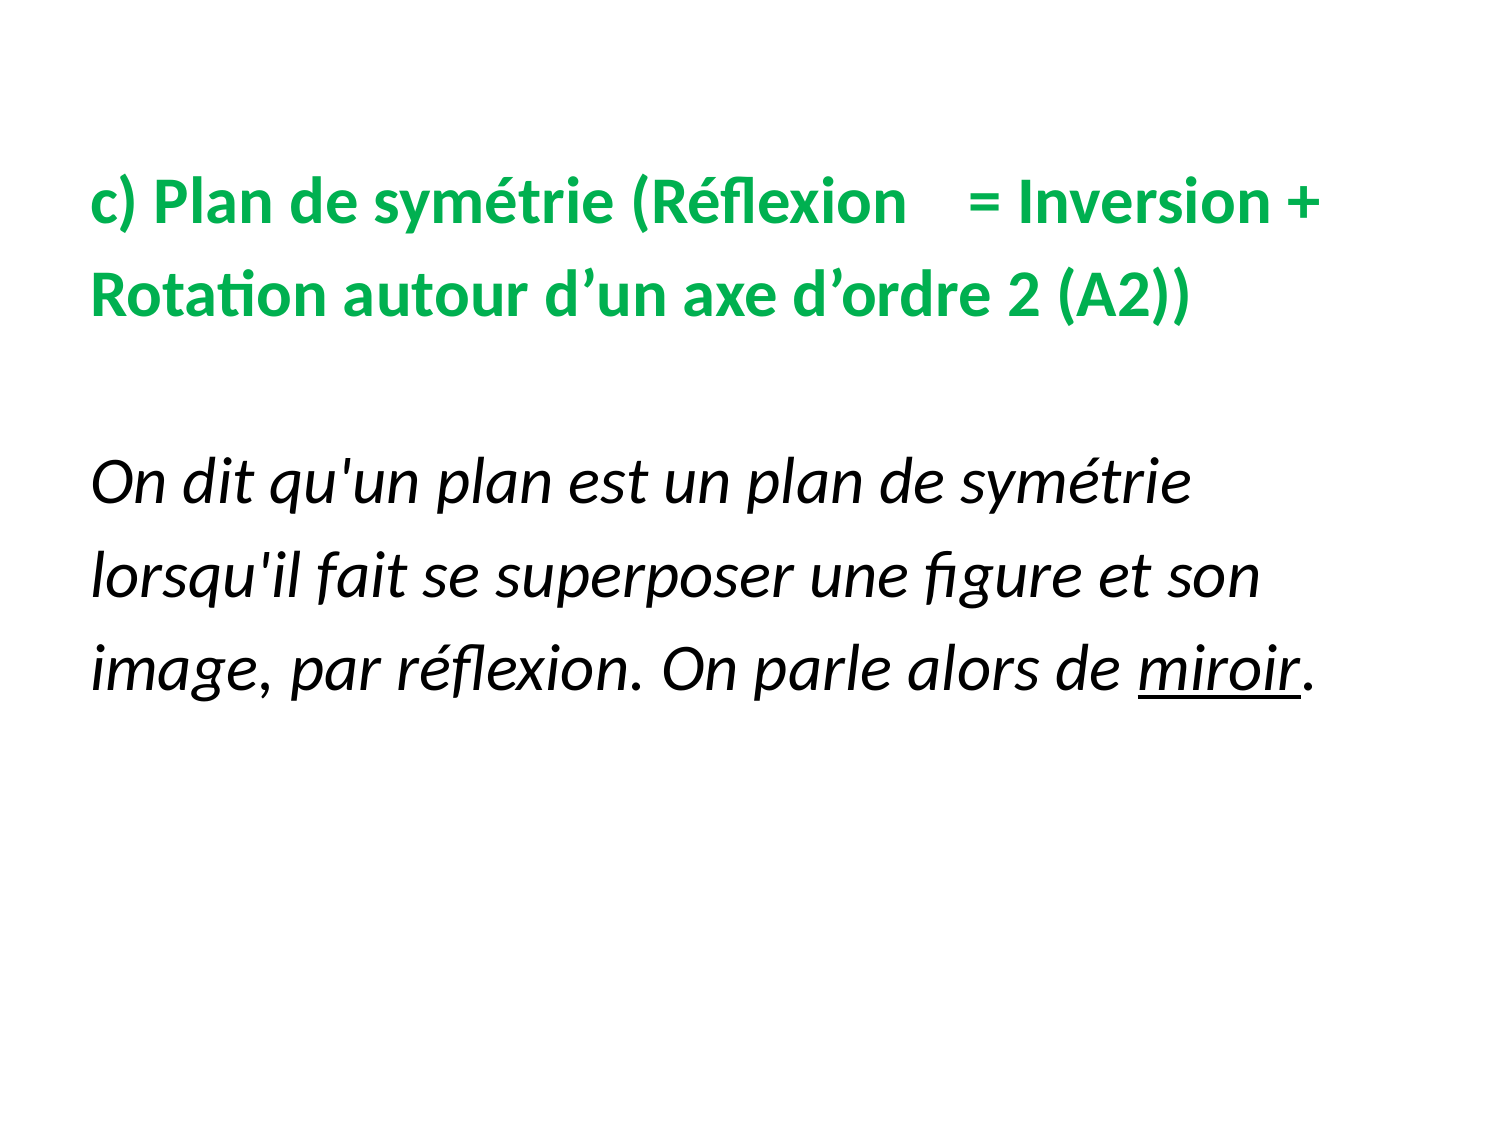

c) Plan de symétrie (Réflexion    = Inversion +
Rotation autour d’un axe d’ordre 2 (A2))

On dit qu'un plan est un plan de symétrie
lorsqu'il fait se superposer une figure et son
image, par réflexion. On parle alors de miroir.